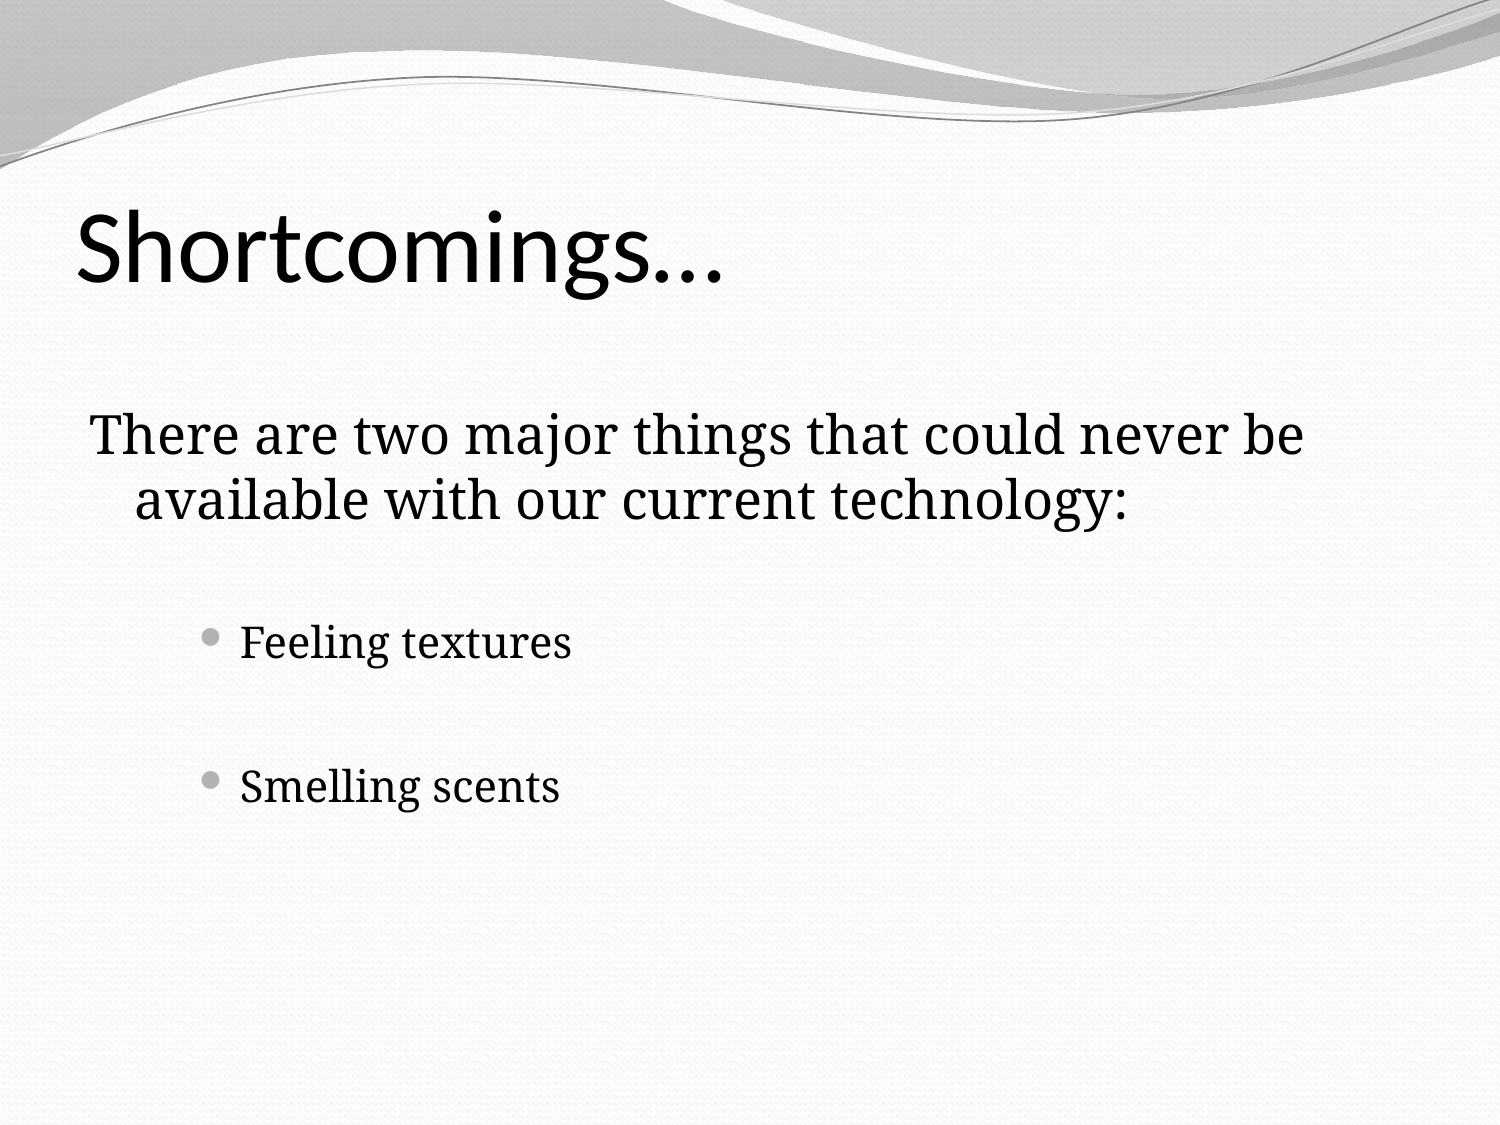

# Shortcomings…

There are two major things that could never be available with our current technology:

Feeling textures

Smelling scents